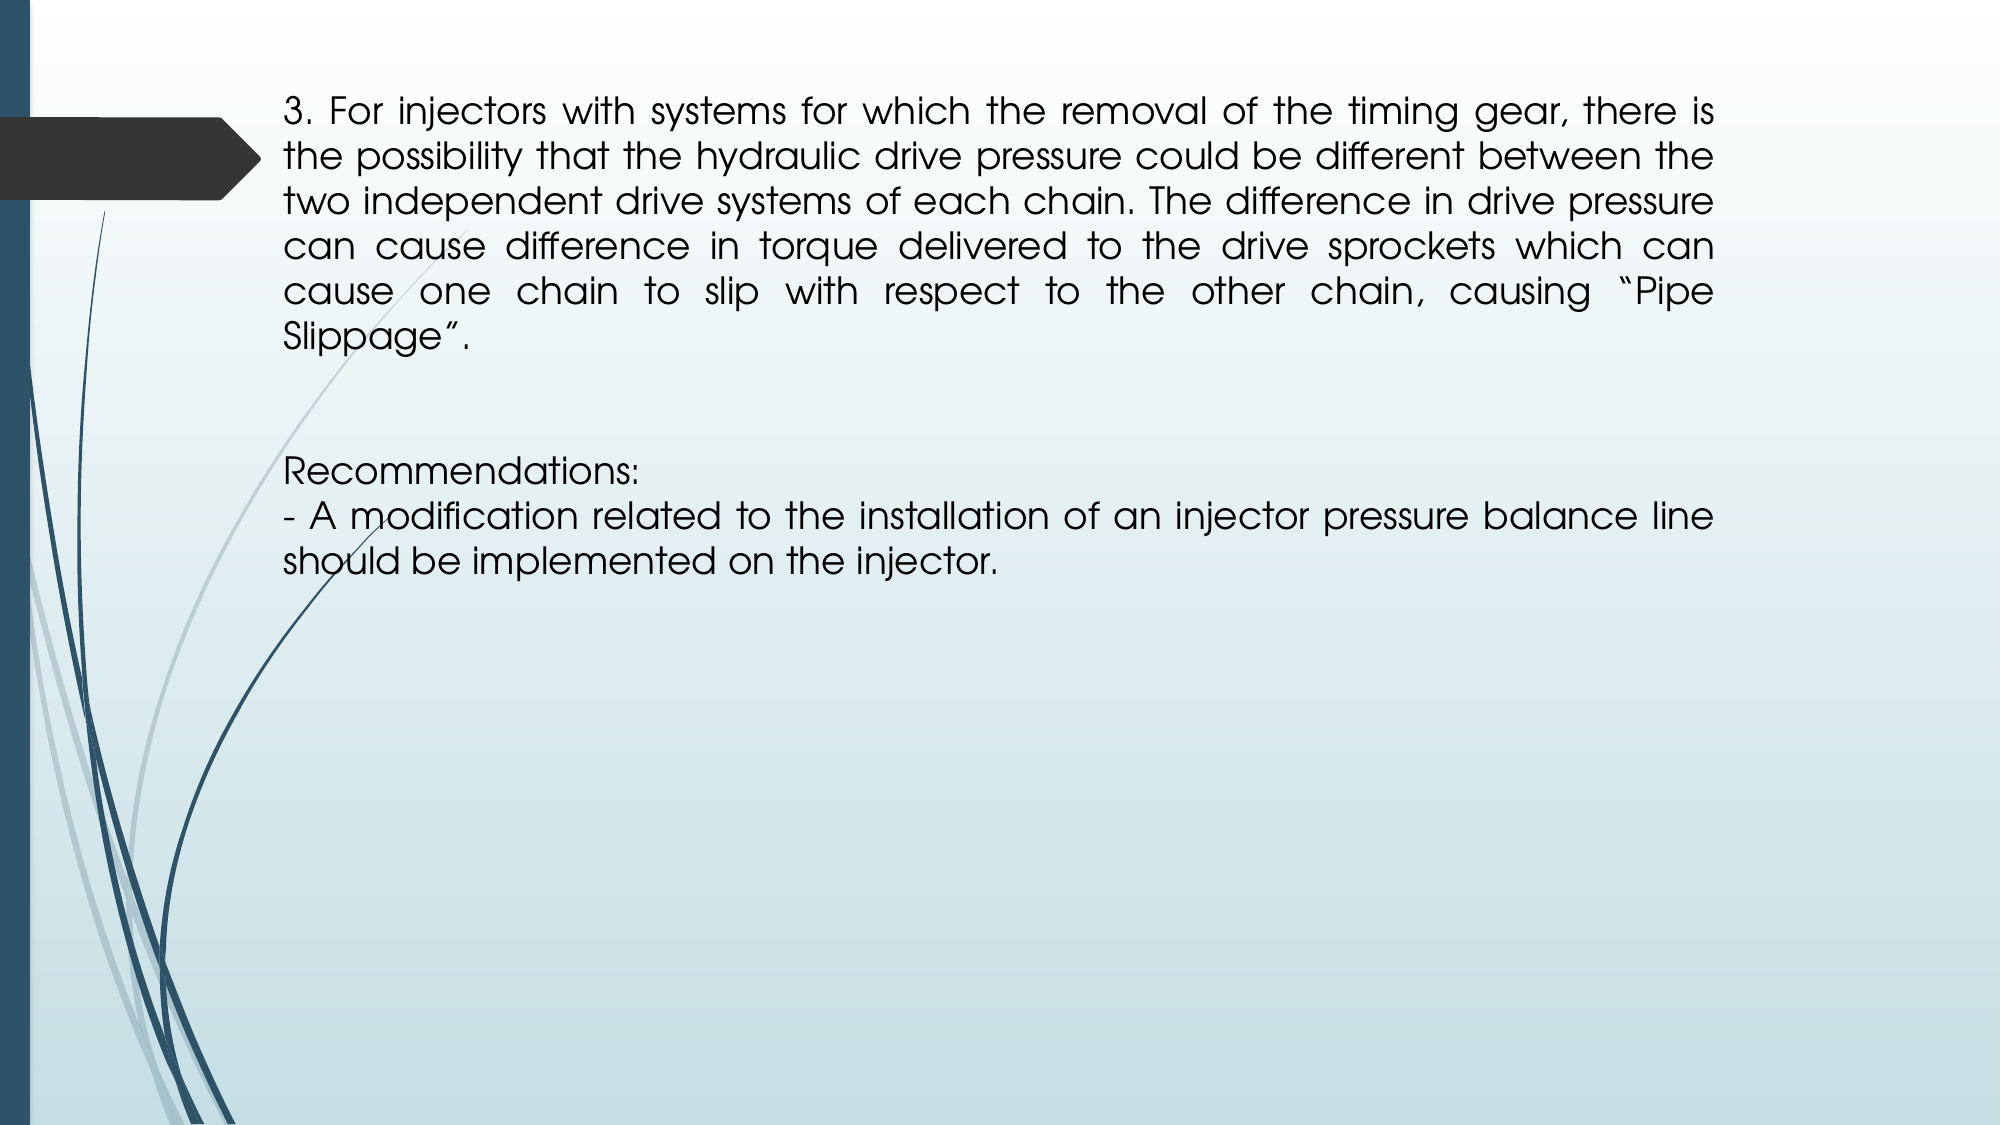

3. For injectors with systems for which the removal of the timing gear, there is the possibility that the hydraulic drive pressure could be different between the two independent drive systems of each chain. The difference in drive pressure can cause difference in torque delivered to the drive sprockets which can cause one chain to slip with respect to the other chain, causing “Pipe Slippage”.

Recommendations:
- A modification related to the installation of an injector pressure balance line should be implemented on the injector.